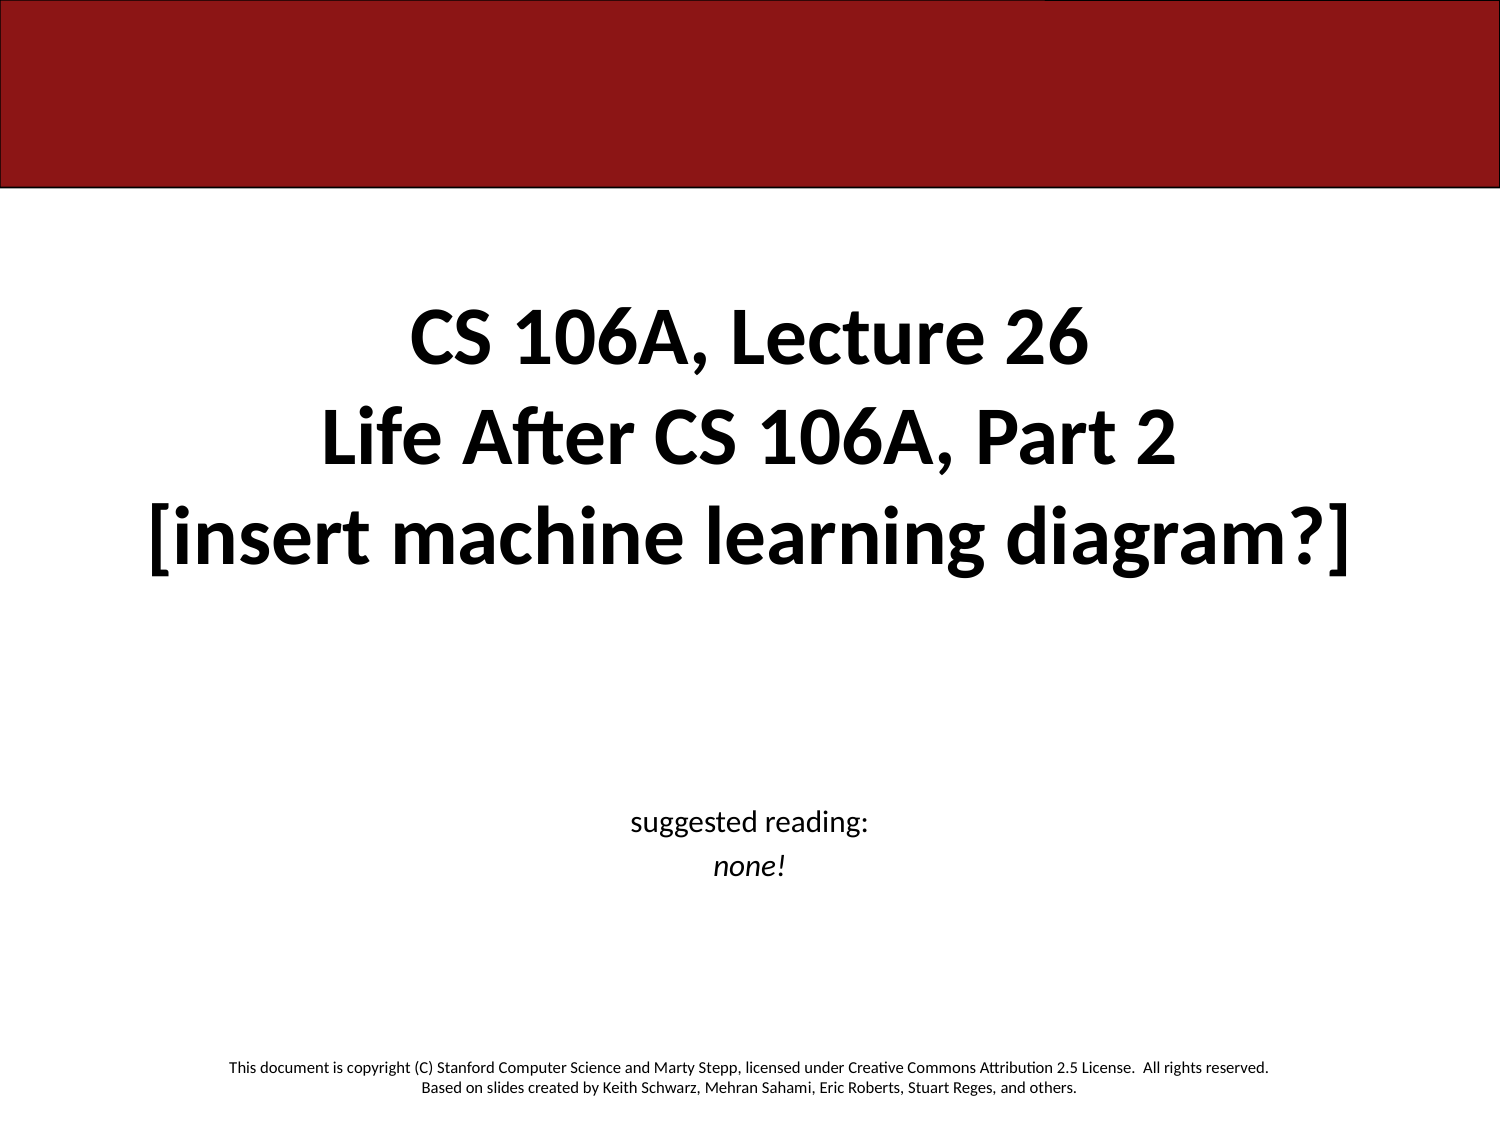

# CS 106A, Lecture 26 Life After CS 106A, Part 2 [insert machine learning diagram?]

suggested reading:
none!